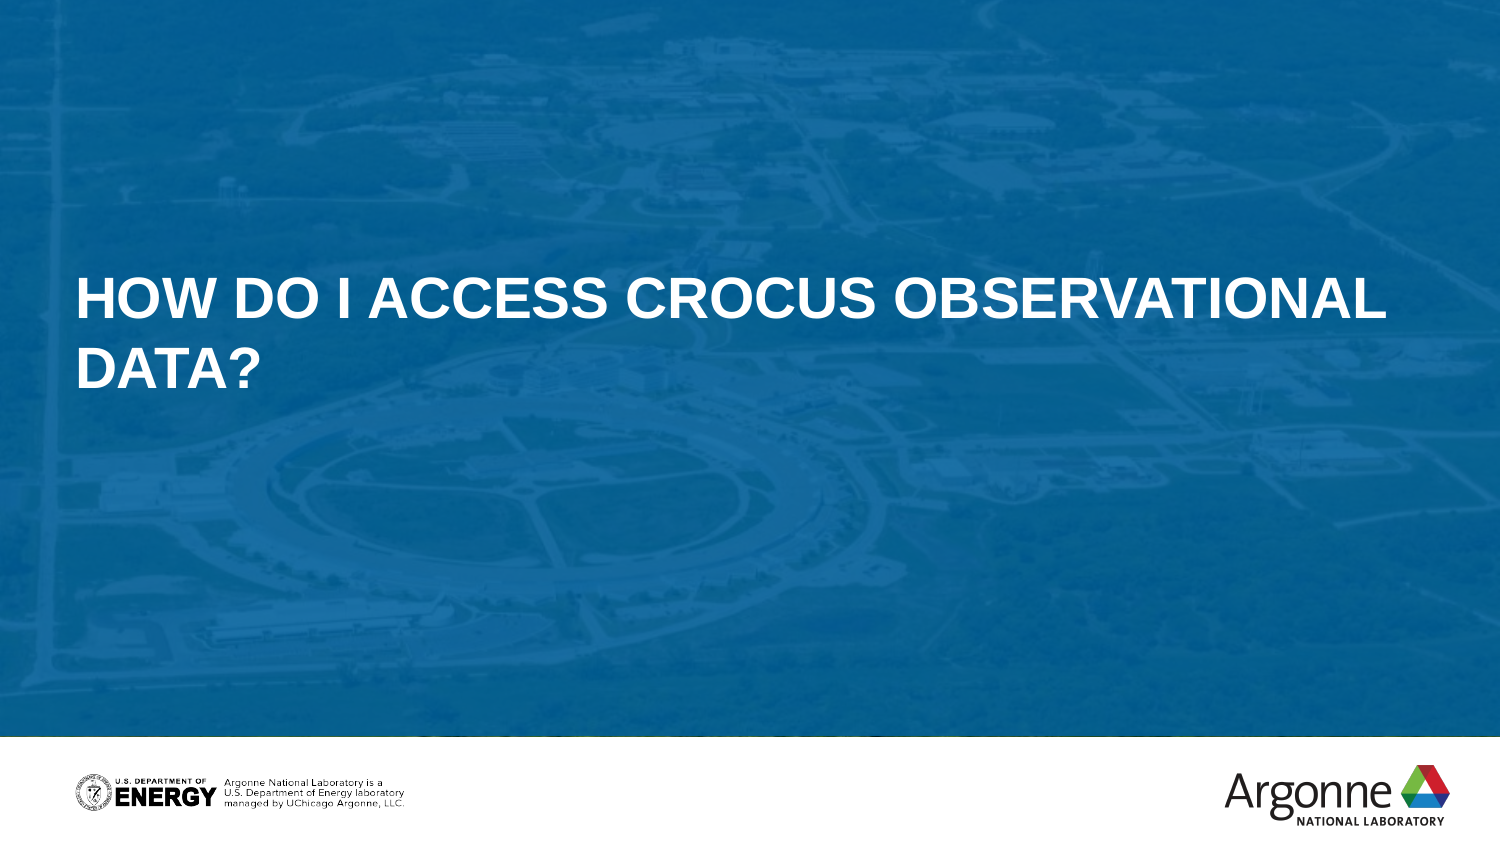

HOW DO I ACCESS CROCUS OBSERVATIONAL DATA?